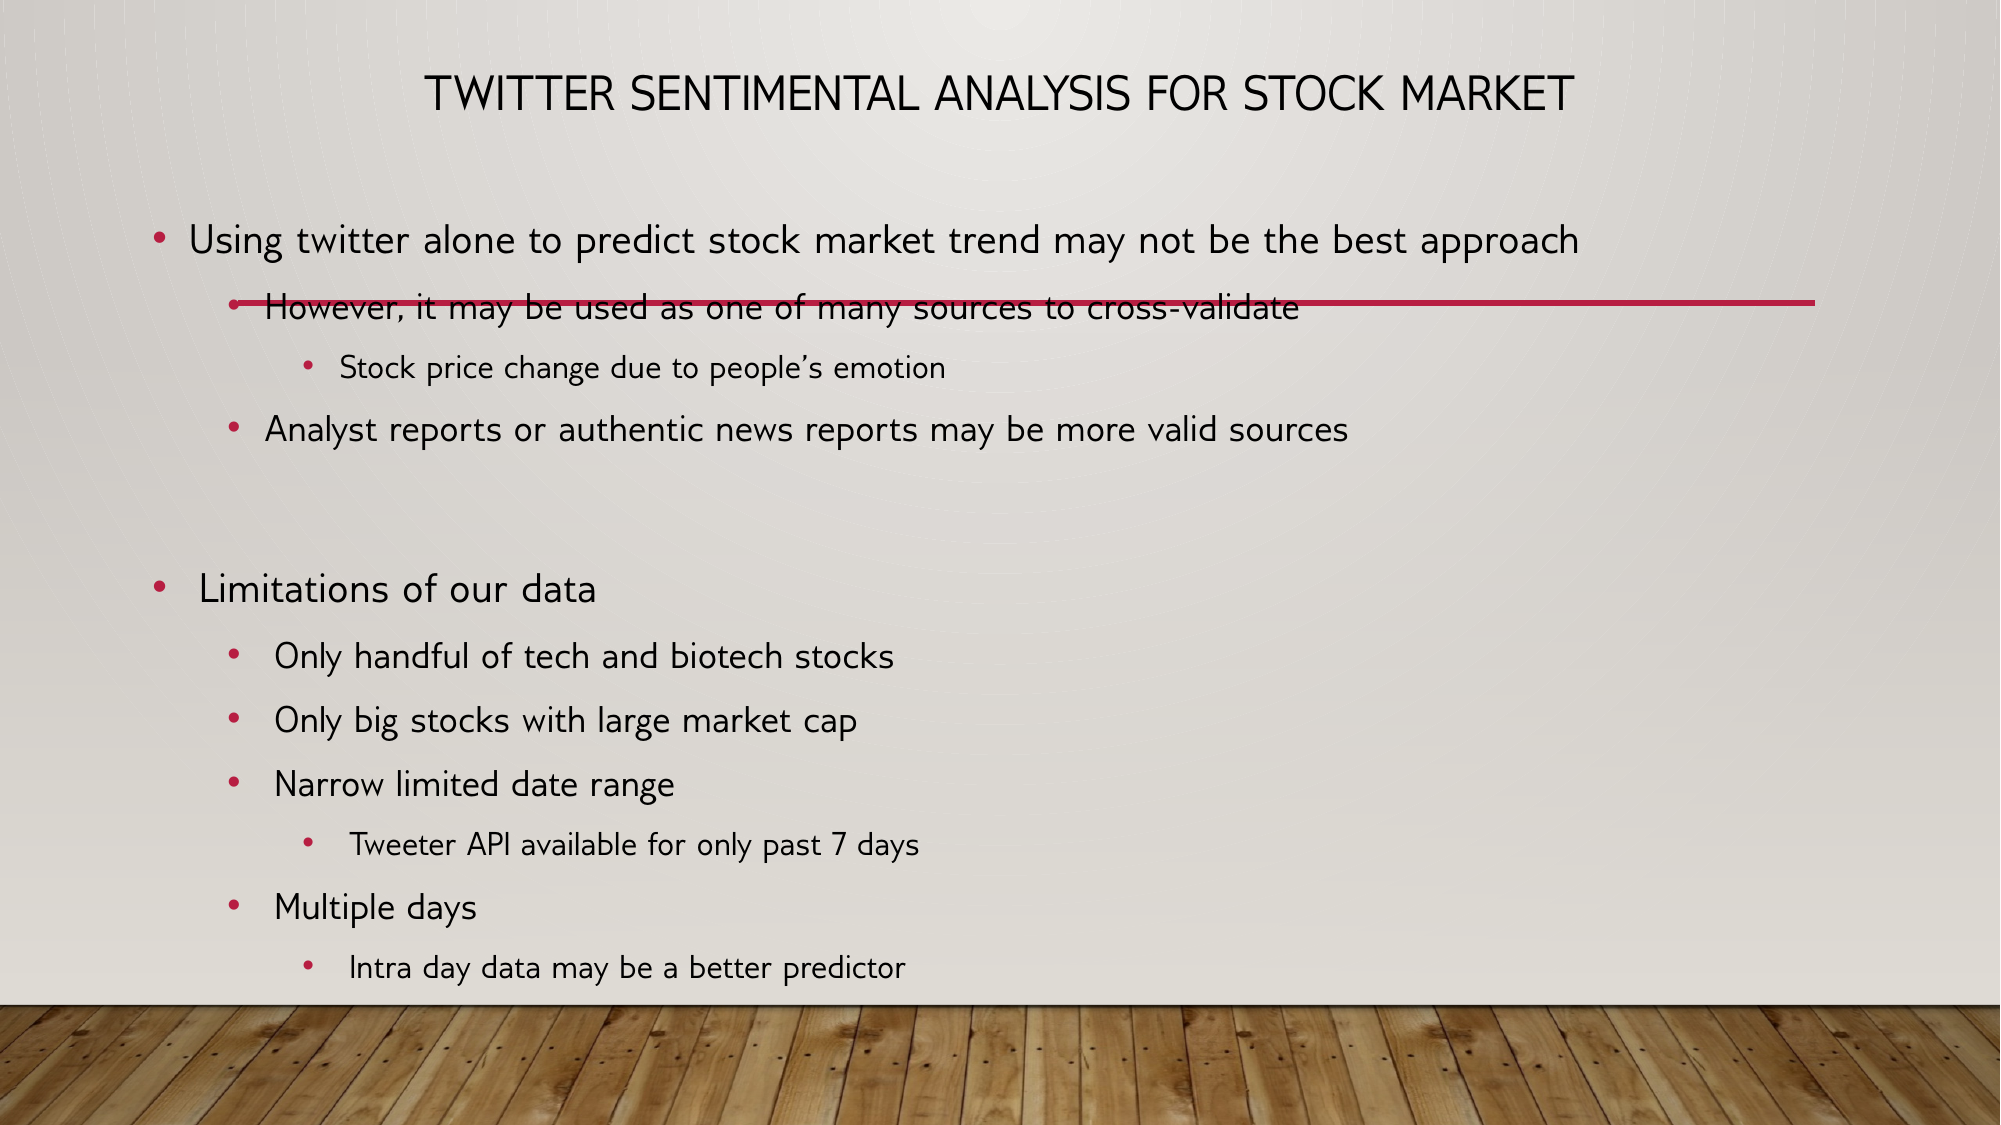

# Twitter Sentimental Analysis for Stock Market
Using twitter alone to predict stock market trend may not be the best approach
However, it may be used as one of many sources to cross-validate
Stock price change due to people’s emotion
Analyst reports or authentic news reports may be more valid sources

Limitations of our data
Only handful of tech and biotech stocks
Only big stocks with large market cap
Narrow limited date range
Tweeter API available for only past 7 days
Multiple days
Intra day data may be a better predictor